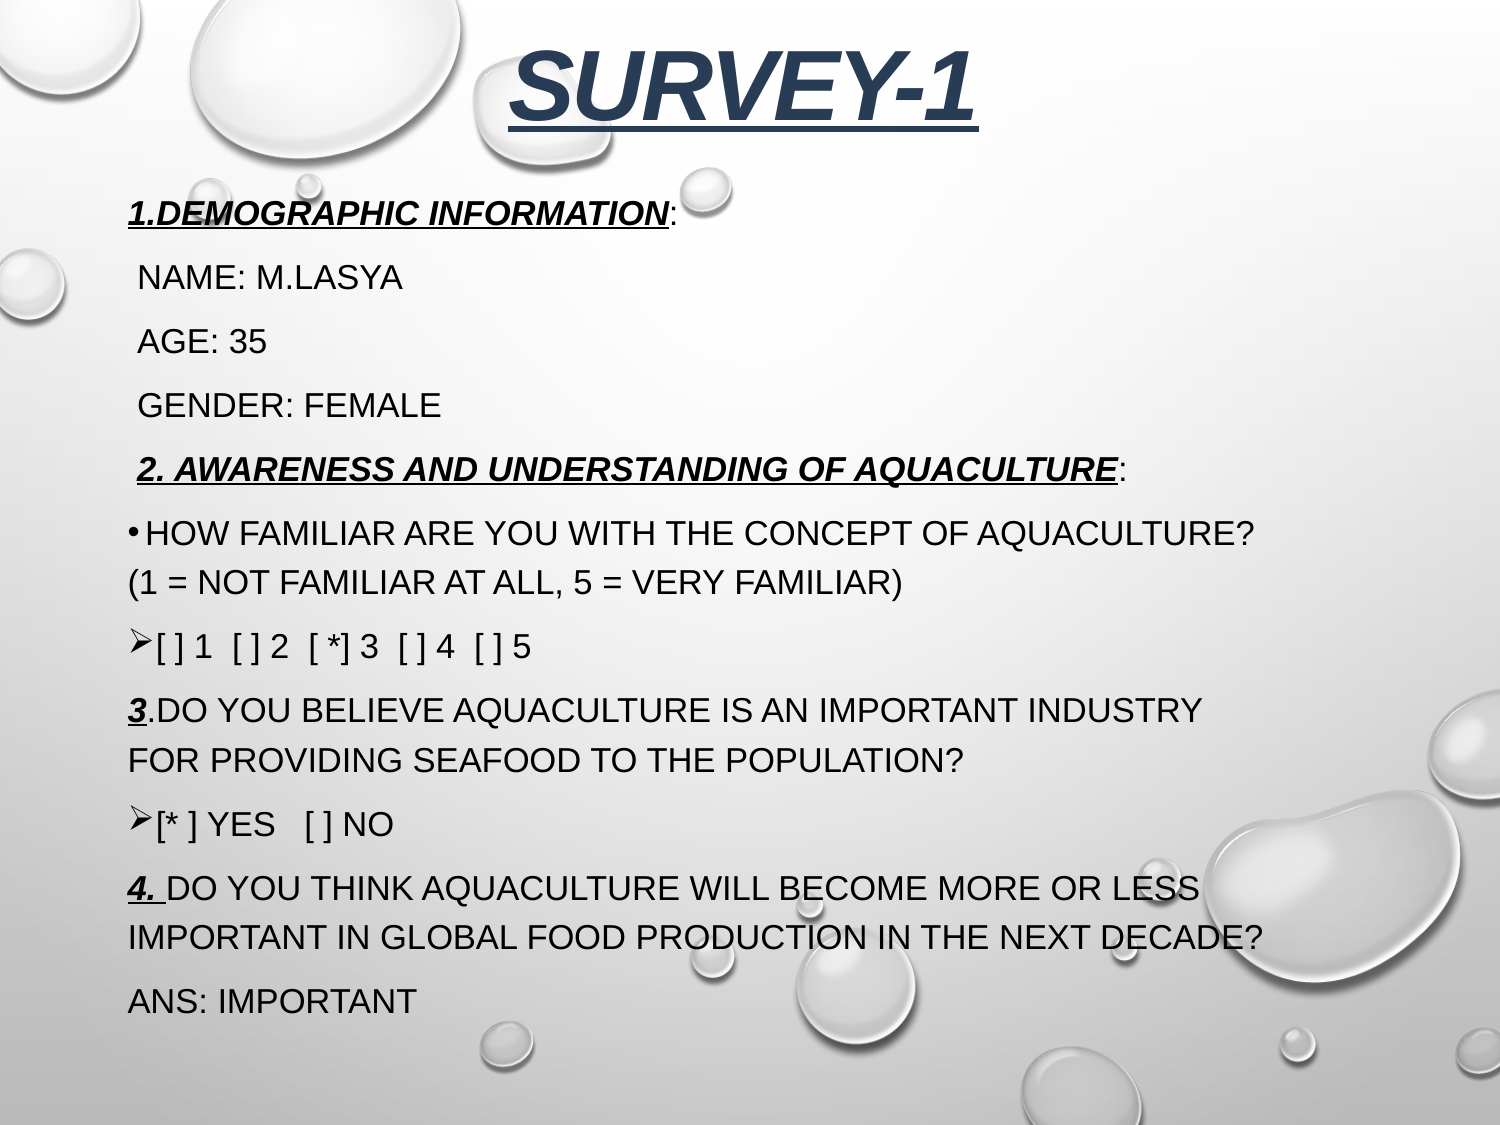

# SURVEY-1
1.Demographic Information:
 Name: M.Lasya
 Age: 35
 Gender: Female
 2. Awareness and Understanding of Aquaculture:
 How familiar are you with the concept of aquaculture? (1 = Not familiar at all, 5 = Very familiar)
 [ ] 1  [ ] 2  [ *] 3  [ ] 4  [ ] 5
3.Do you believe aquaculture is an important industry for providing seafood to the population?
 [* ] Yes   [ ] No
4. Do you think aquaculture will become more or less important in global food production in the next decade?
ANS: Important